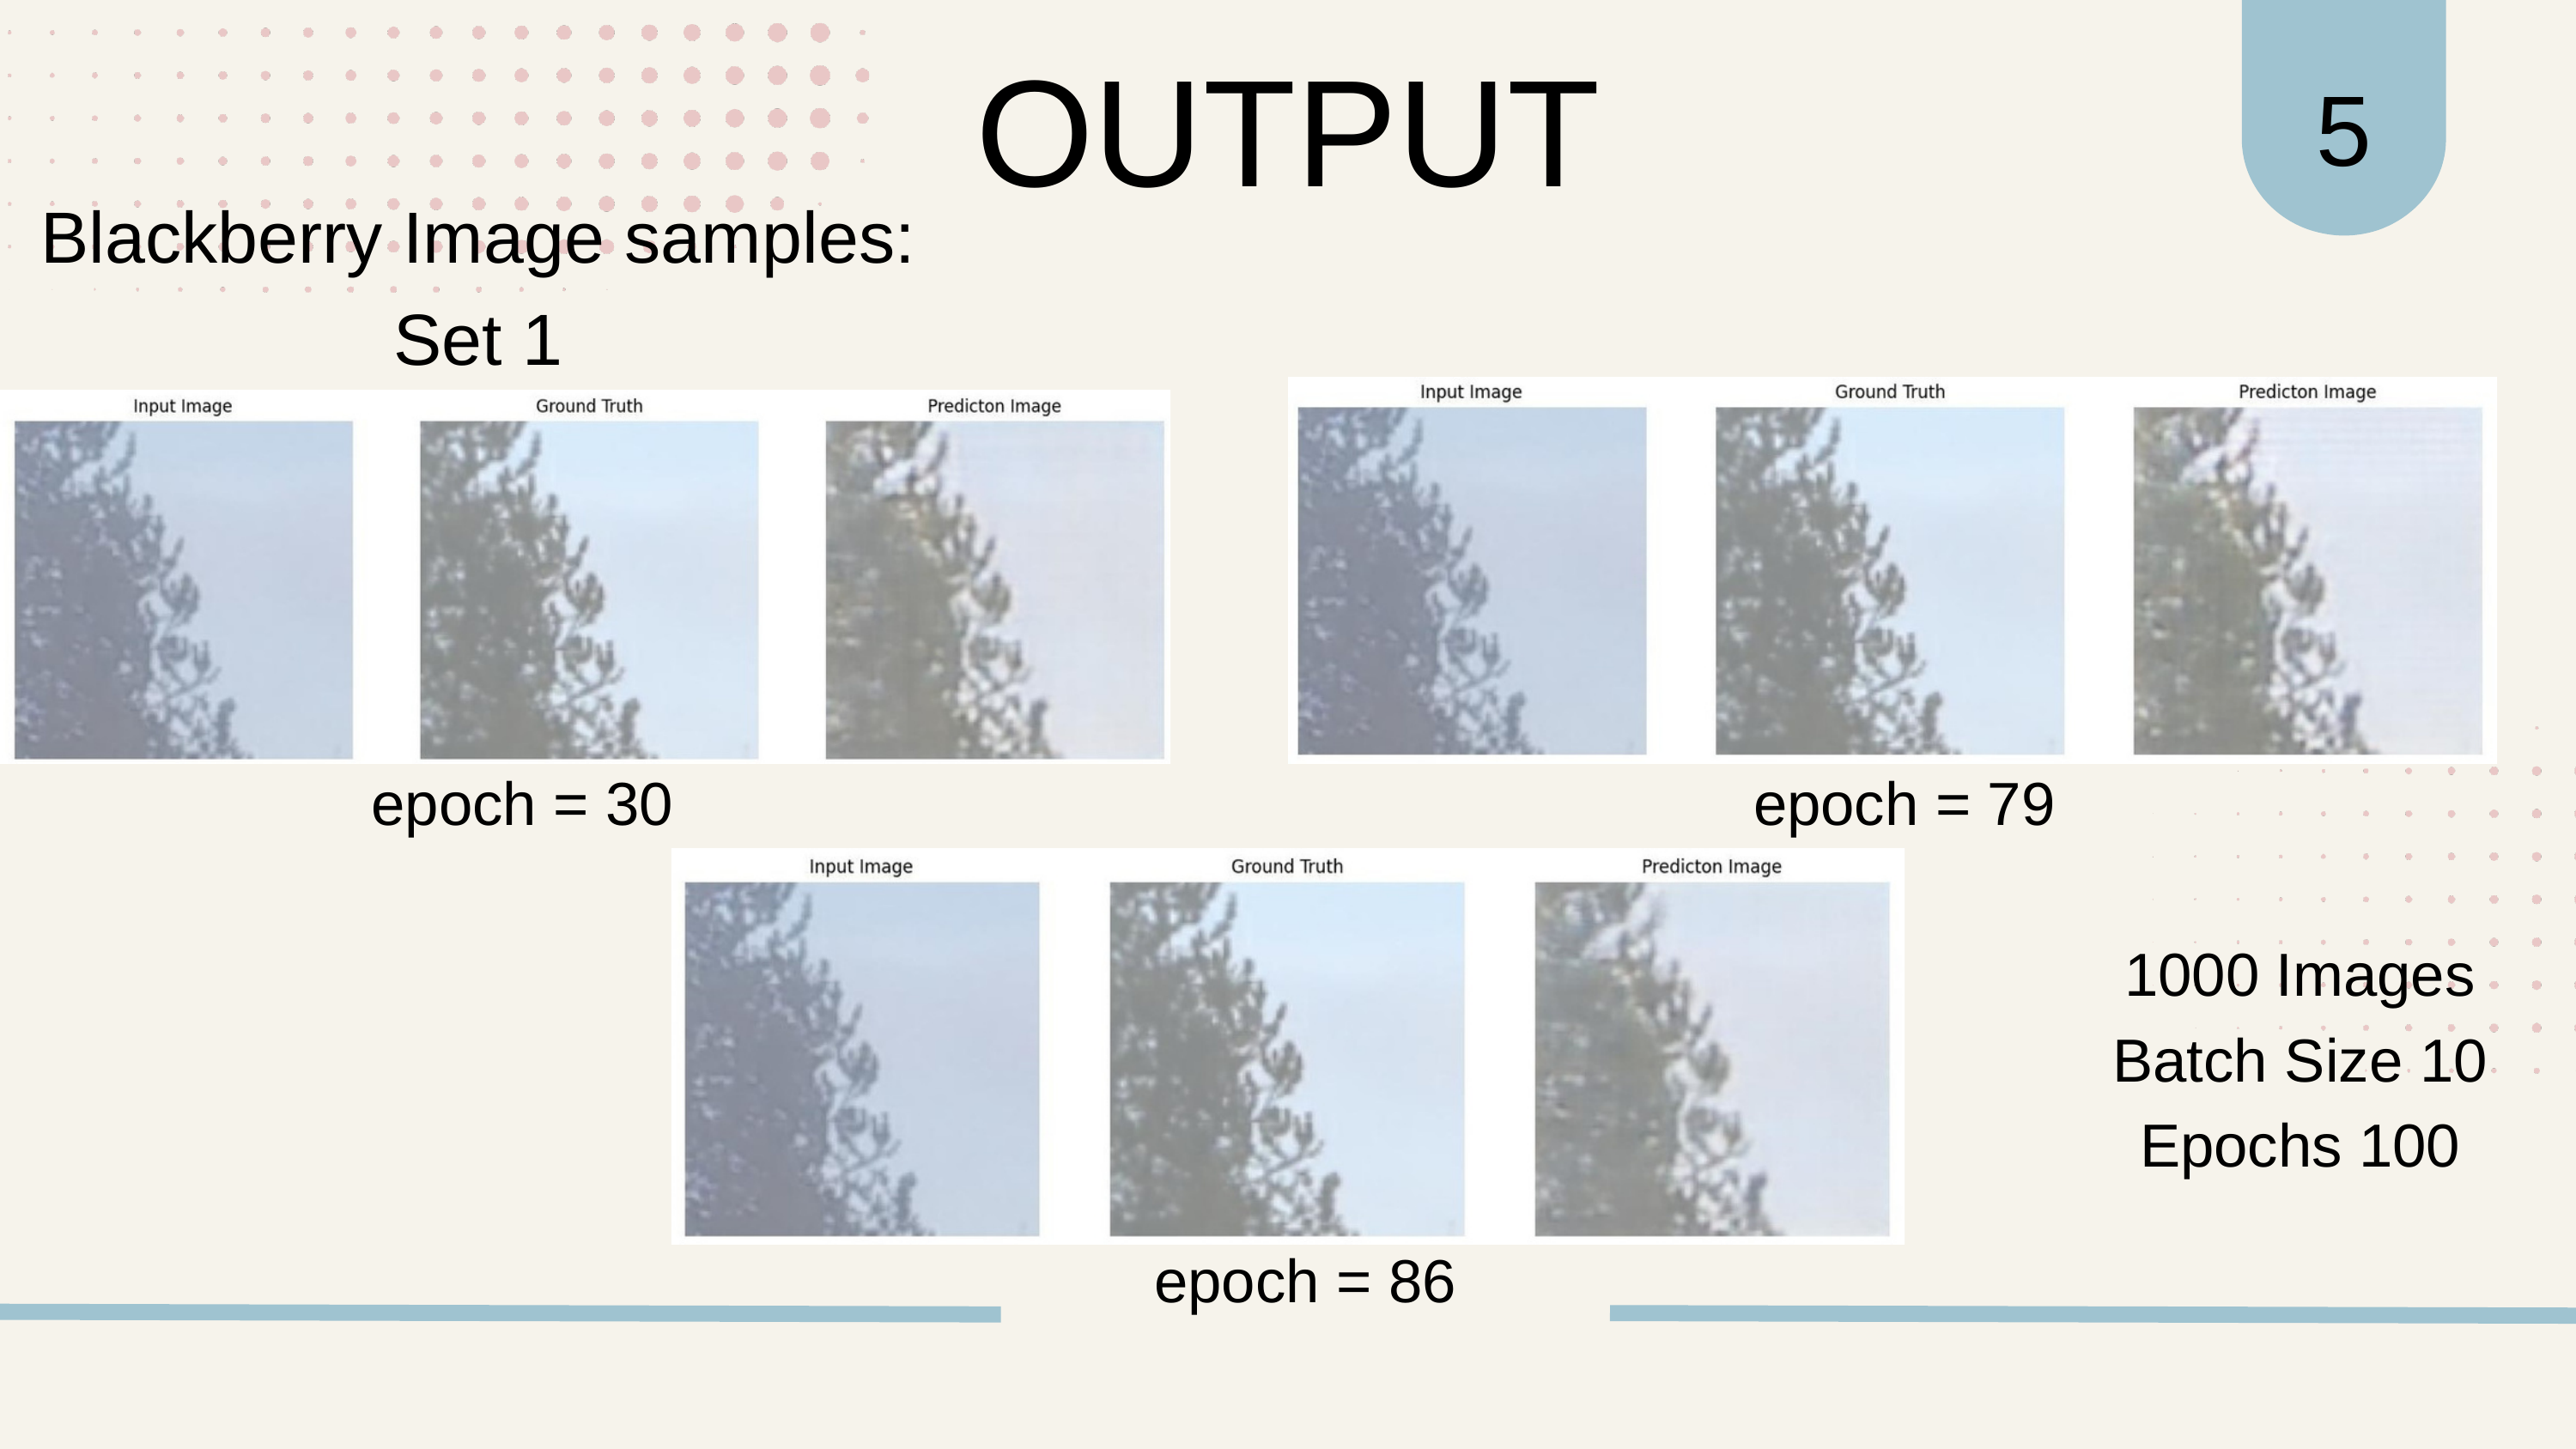

5

OUTPUT
Blackberry Image samples:
Set 1

epoch = 30
epoch = 79

1000 Images
Batch Size 10
Epochs 100
epoch = 86